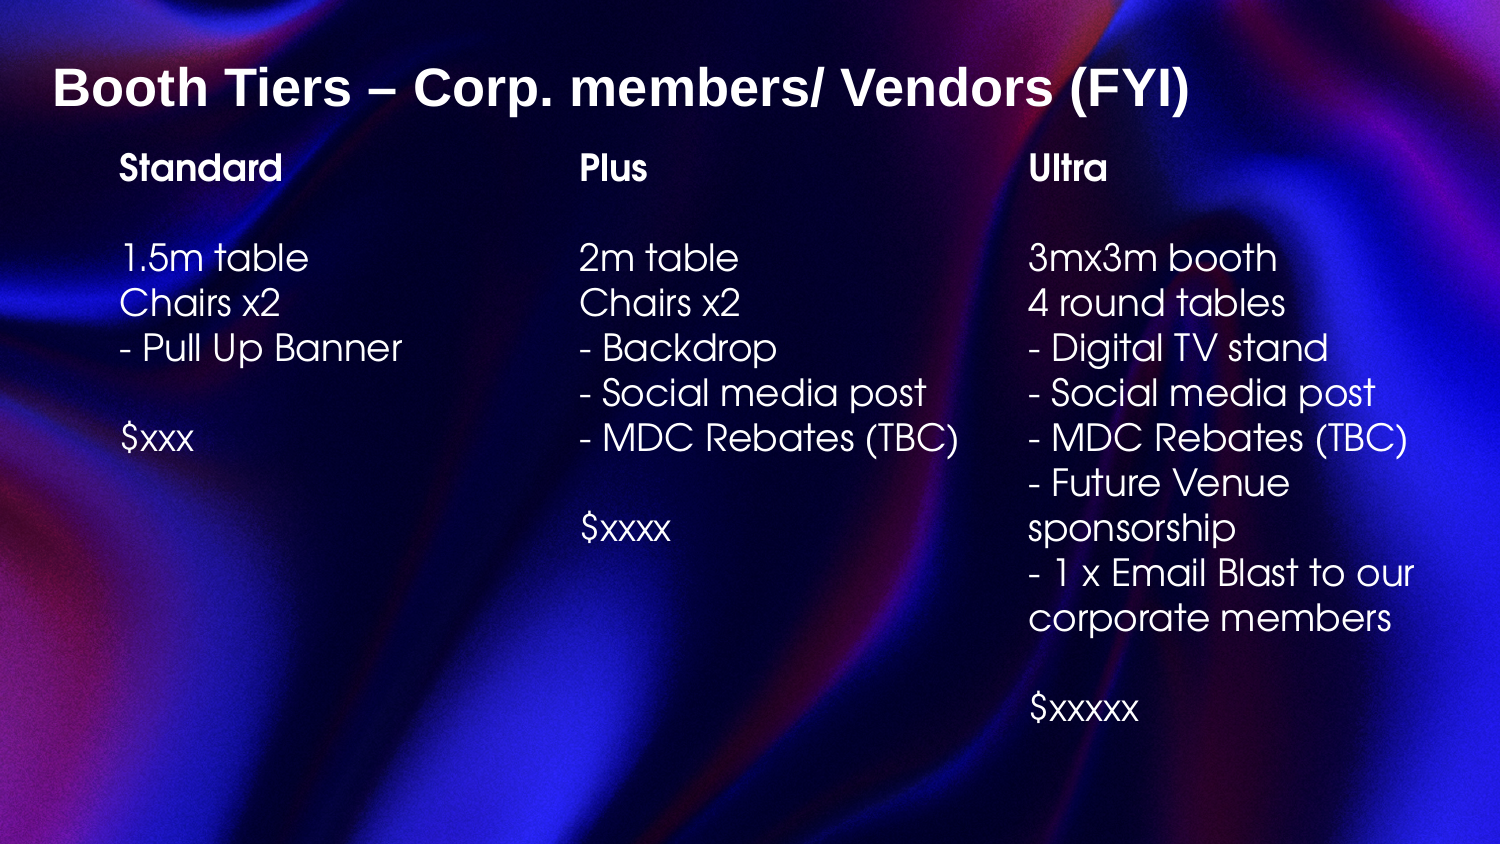

# Booth Tiers – Corp. members/ Vendors (FYI)
Standard

1.5m table
Chairs x2
- Pull Up Banner

$xxx

Plus

2m table
Chairs x2
- Backdrop
- Social media post
- MDC Rebates (TBC)

$xxxx

Ultra

3mx3m booth
4 round tables
- Digital TV stand
- Social media post
- MDC Rebates (TBC)
- Future Venue sponsorship
- 1 x Email Blast to our corporate members

$xxxxx